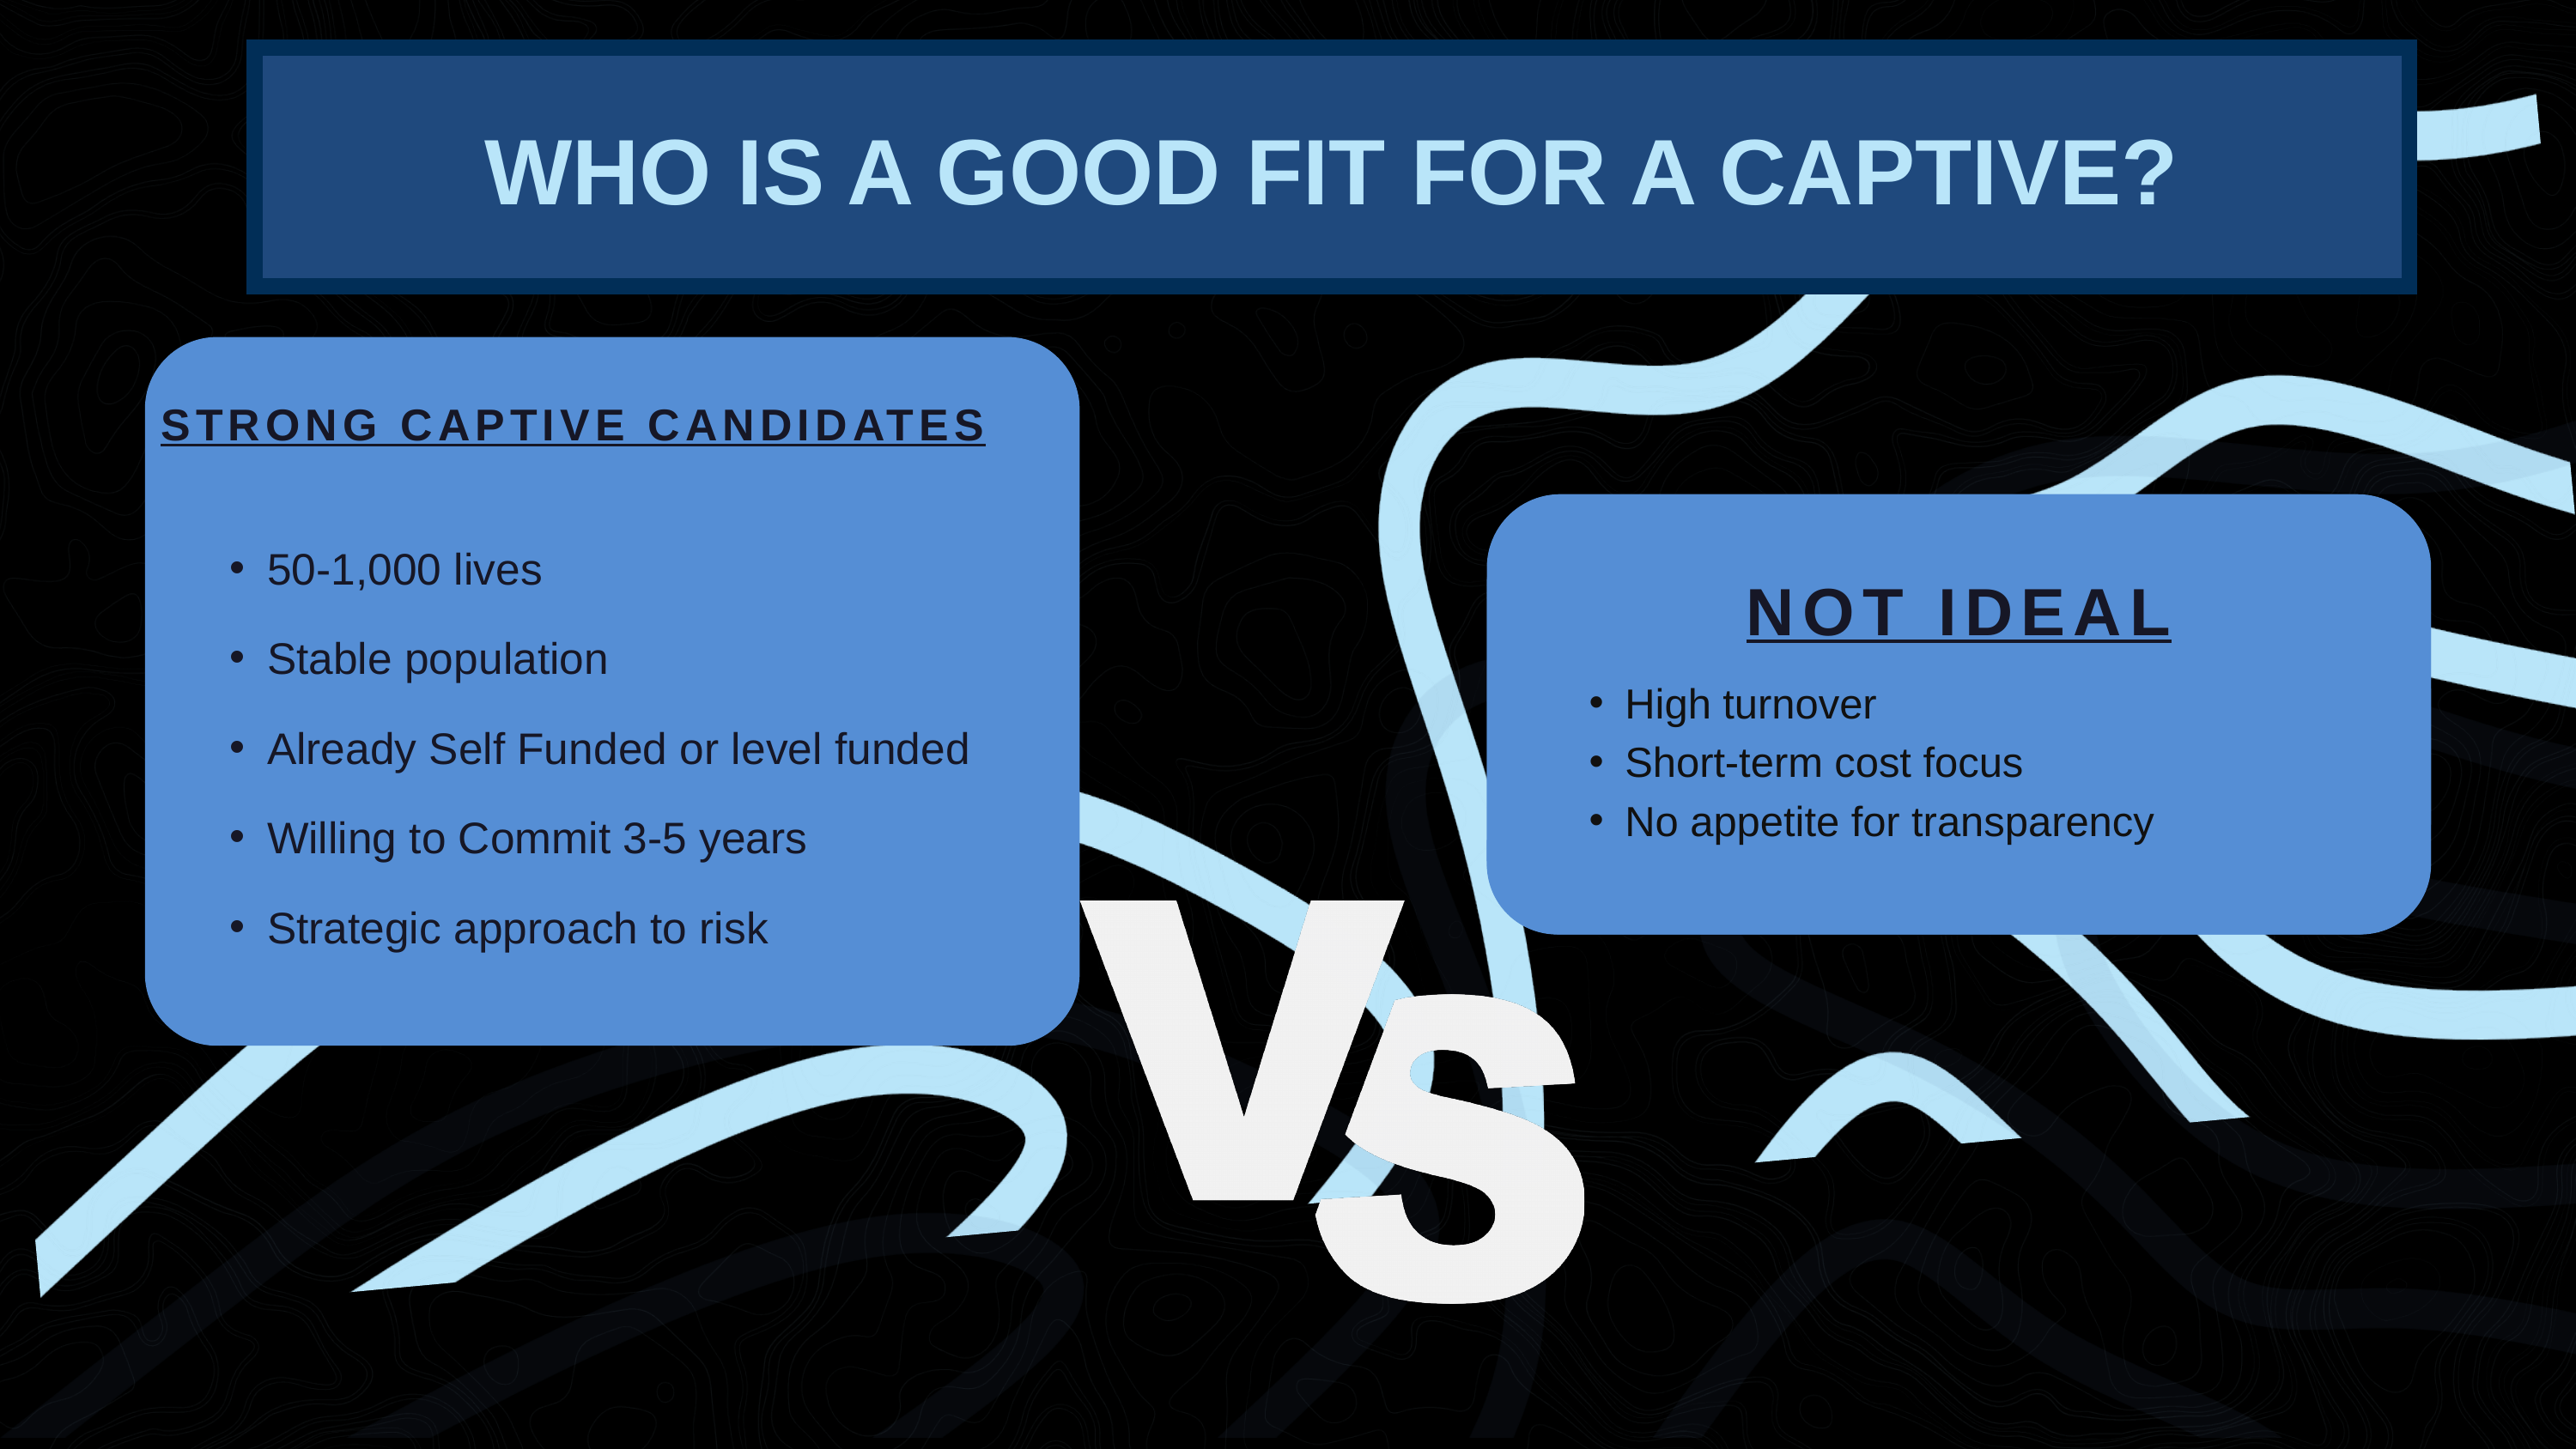

WHO IS A GOOD FIT FOR A CAPTIVE?

STRONG CAPTIVE CANDIDATES
50-1,000 lives
Stable population
Already Self Funded or level funded
Willing to Commit 3-5 years
Strategic approach to risk

NOT IDEAL
High turnover
Short-term cost focus
No appetite for transparency